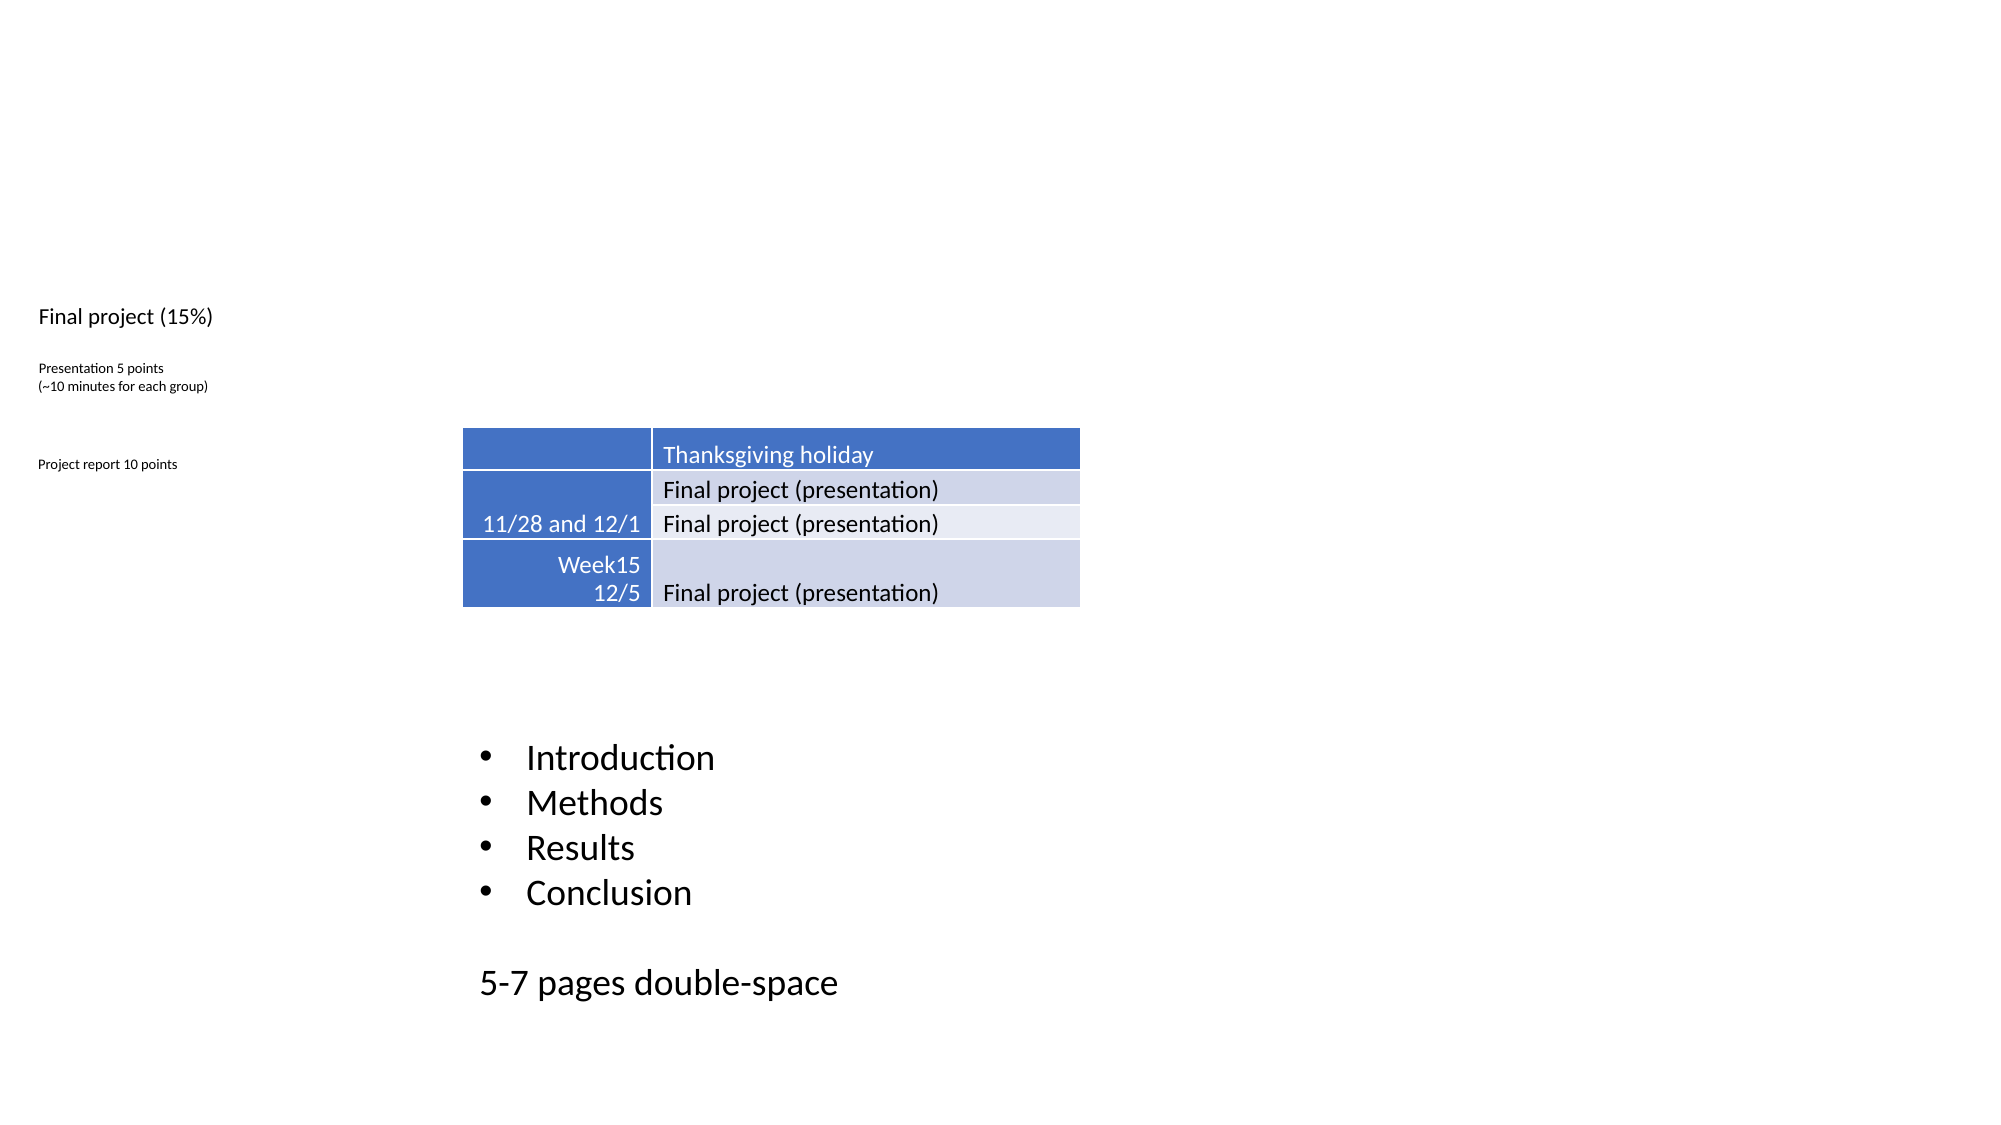

# Final project (15%) Presentation 5 points (~10 minutes for each group) Project report 10 points
|  | Thanksgiving holiday |
| --- | --- |
| 11/28 and 12/1 | Final project (presentation) |
|  | Final project (presentation) |
| Week15 12/5 | Final project (presentation) |
Introduction
Methods
Results
Conclusion

5-7 pages double-space